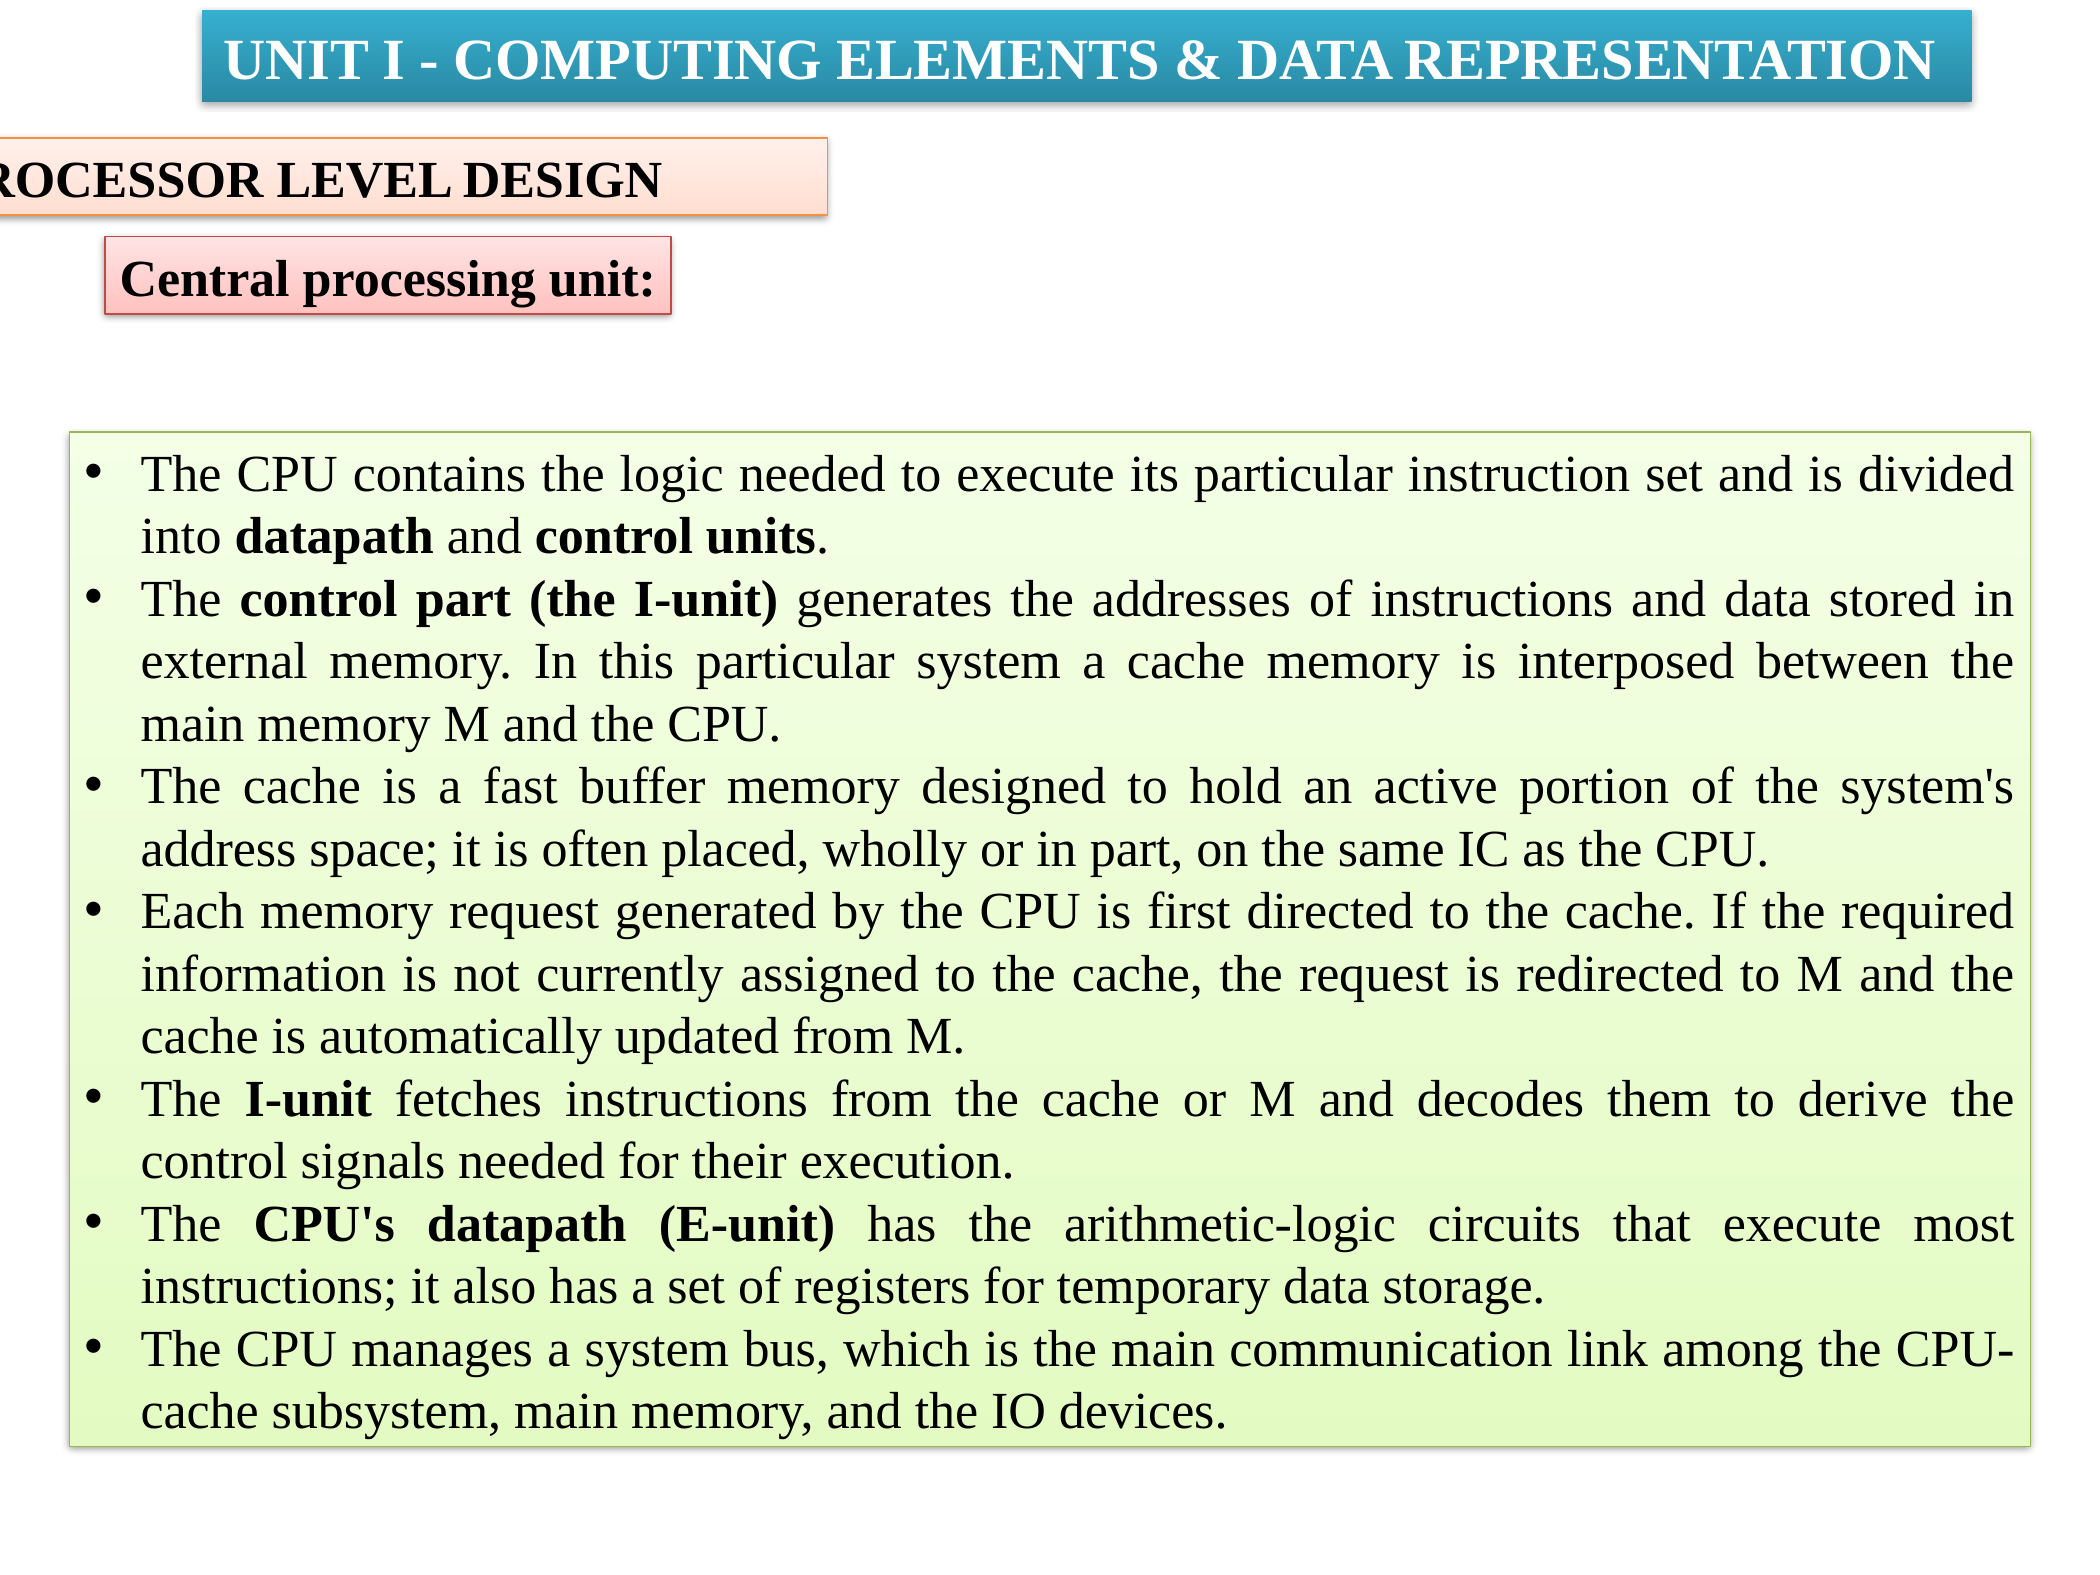

UNIT I - COMPUTING ELEMENTS & DATA REPRESENTATION
PROCESSOR LEVEL DESIGN
Central processing unit:
The CPU contains the logic needed to execute its particular instruction set and is divided into datapath and control units.
The control part (the I-unit) generates the addresses of instructions and data stored in external memory. In this particular system a cache memory is interposed between the main memory M and the CPU.
The cache is a fast buffer memory designed to hold an active portion of the system's address space; it is often placed, wholly or in part, on the same IC as the CPU.
Each memory request generated by the CPU is first directed to the cache. If the required information is not currently assigned to the cache, the request is redirected to M and the cache is automatically updated from M.
The I-unit fetches instructions from the cache or M and decodes them to derive the control signals needed for their execution.
The CPU's datapath (E-unit) has the arithmetic-logic circuits that execute most instructions; it also has a set of registers for temporary data storage.
The CPU manages a system bus, which is the main communication link among the CPU-cache subsystem, main memory, and the IO devices.